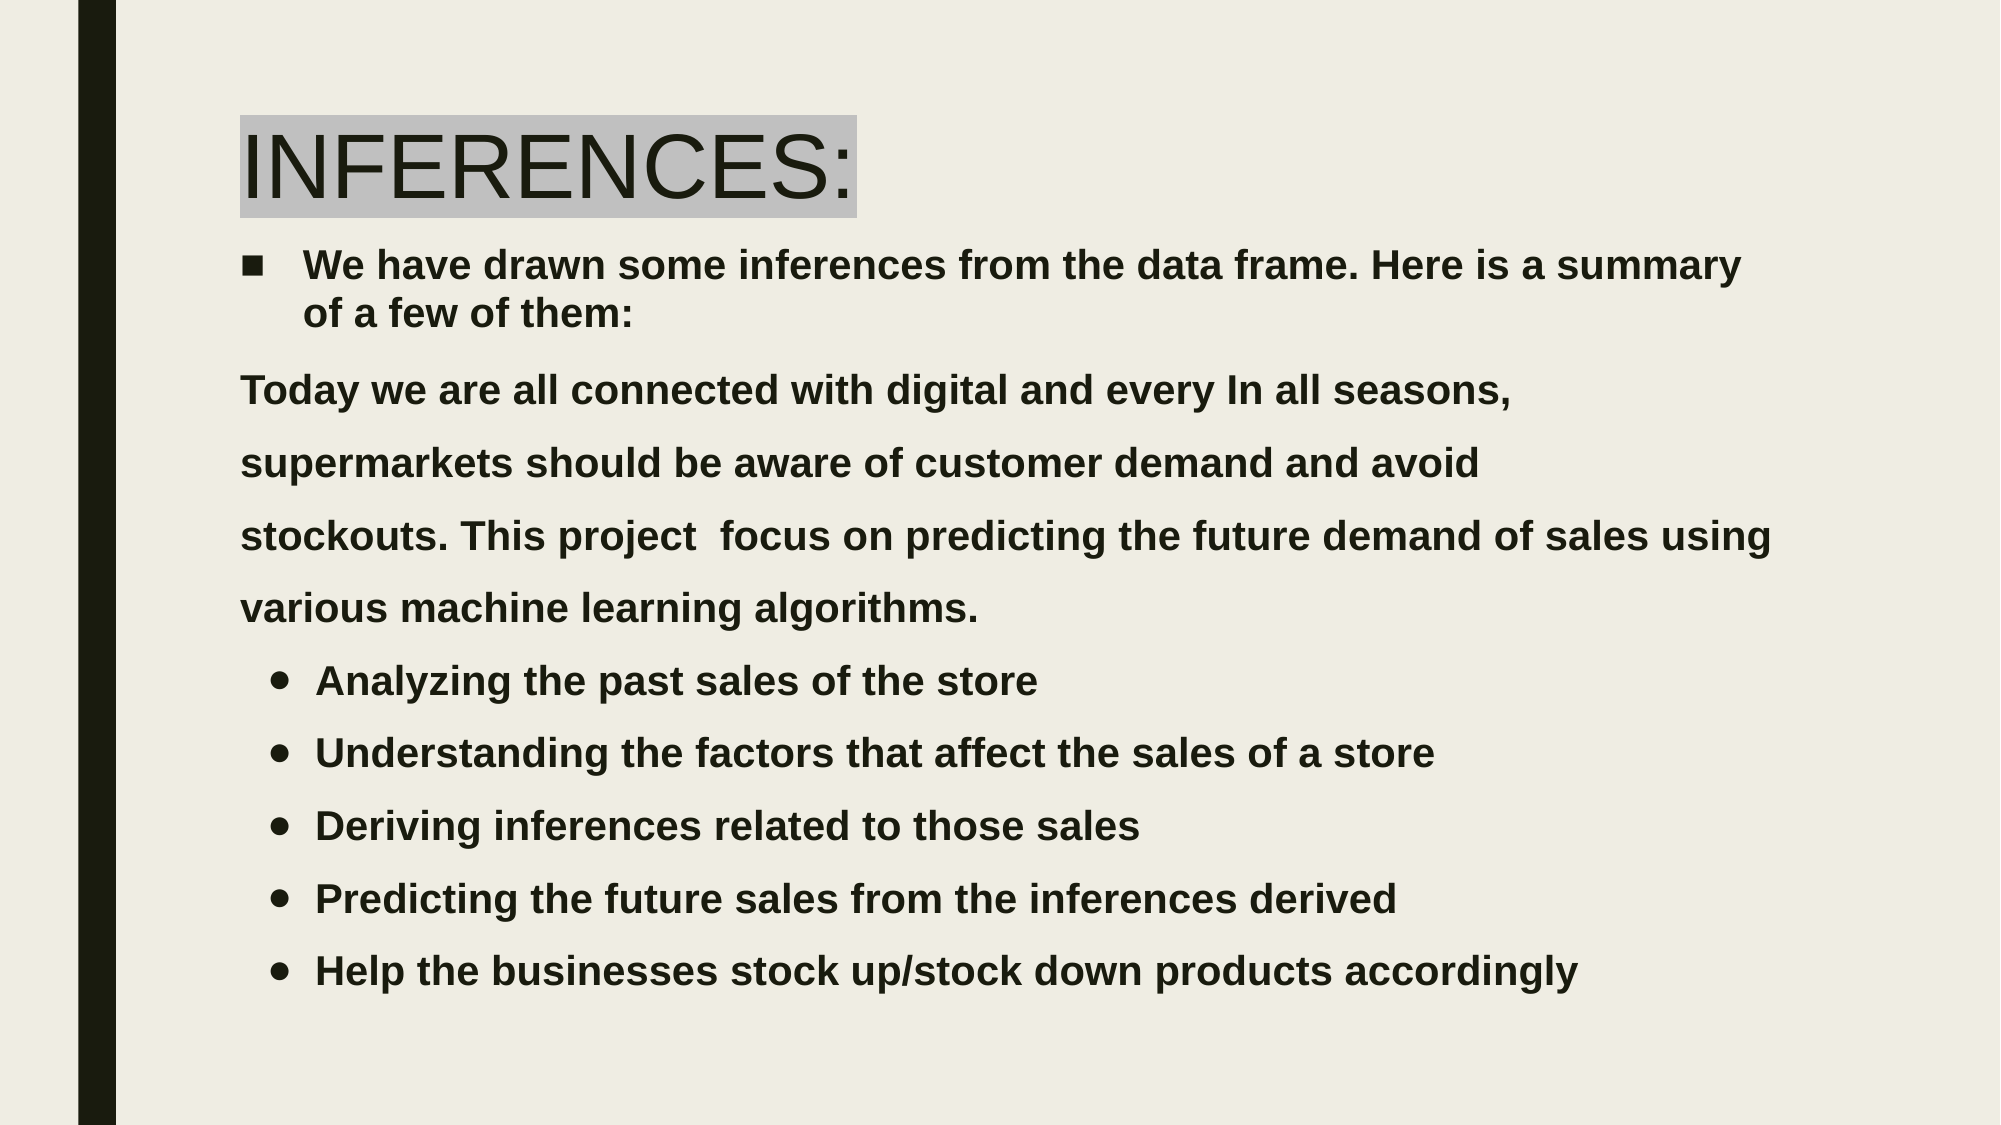

# INFERENCES:
We have drawn some inferences from the data frame. Here is a summary of a few of them:
Today we are all connected with digital and every In all seasons, supermarkets should be aware of customer demand and avoid
stockouts. This project  focus on predicting the future demand of sales using various machine learning algorithms.
Analyzing the past sales of the store
Understanding the factors that affect the sales of a store
Deriving inferences related to those sales
Predicting the future sales from the inferences derived
Help the businesses stock up/stock down products accordingly